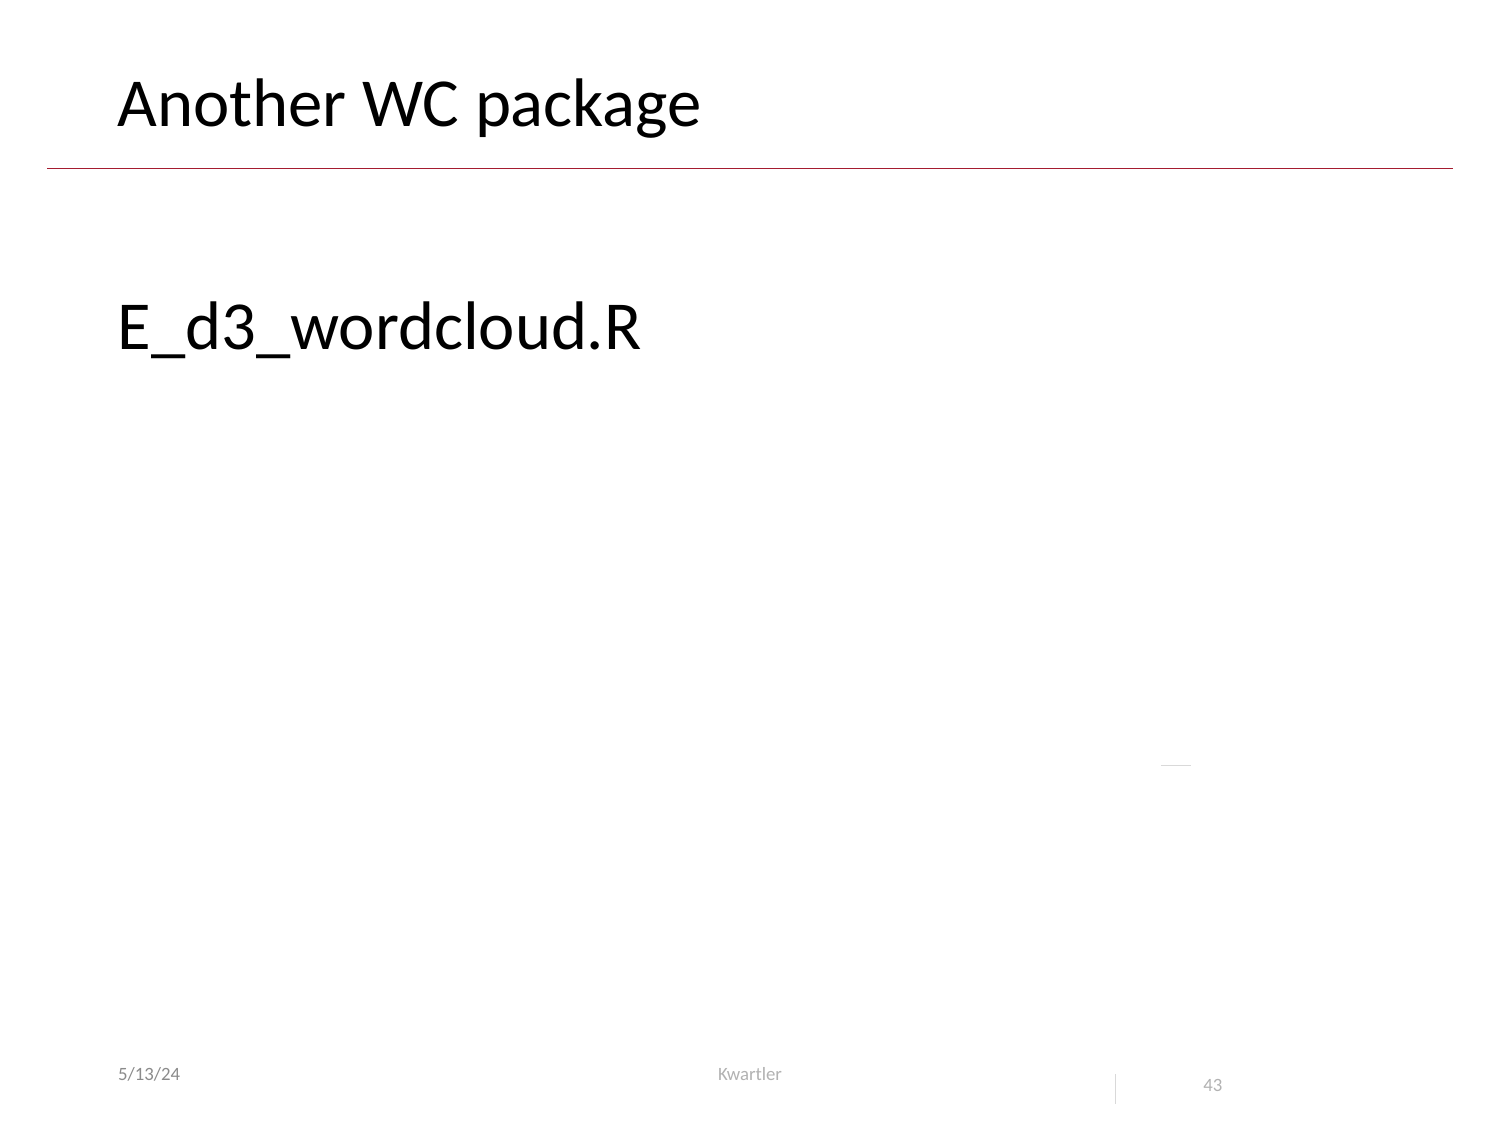

# Another WC package
E_d3_wordcloud.R
5/13/24
Kwartler
43